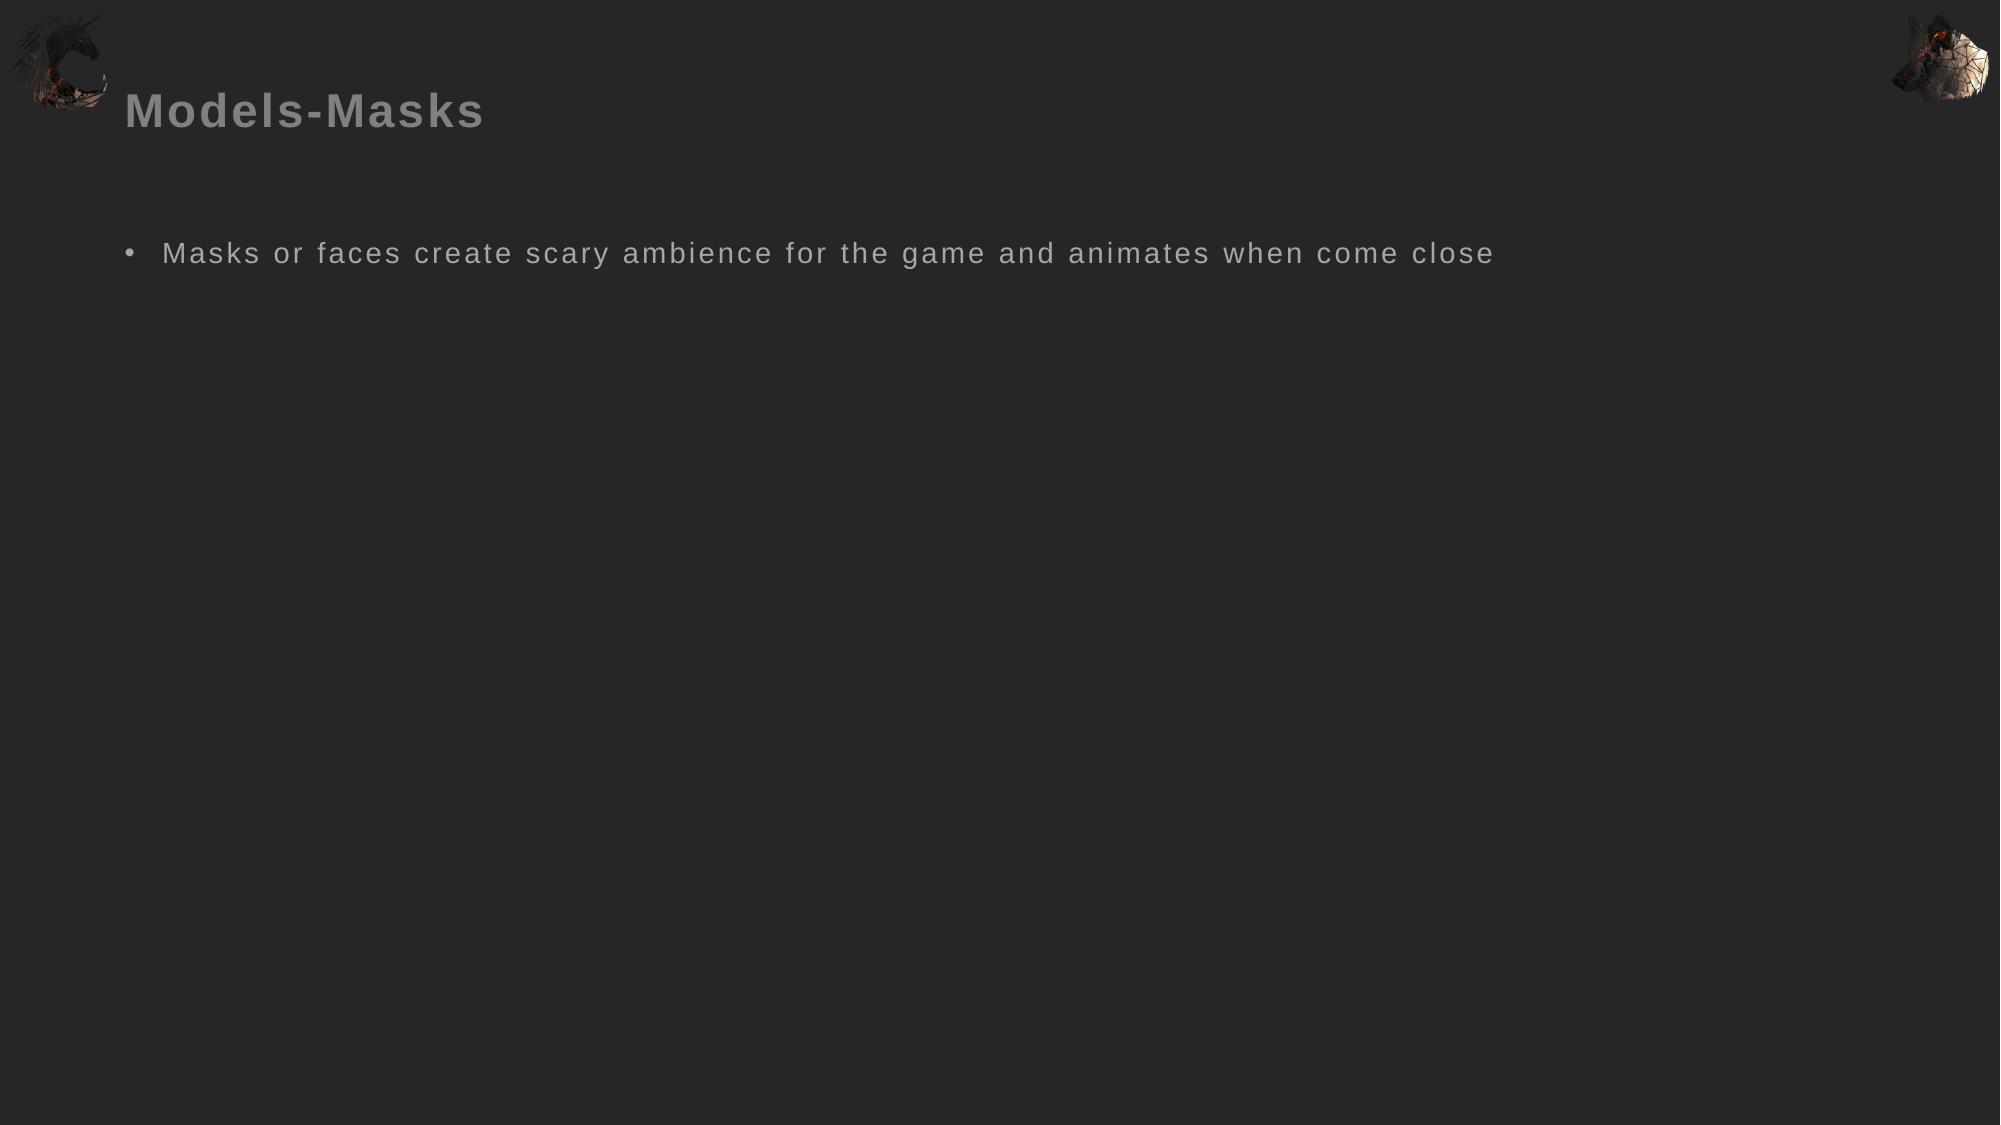

# Models-Masks
Masks or faces create scary ambience for the game and animates when come close